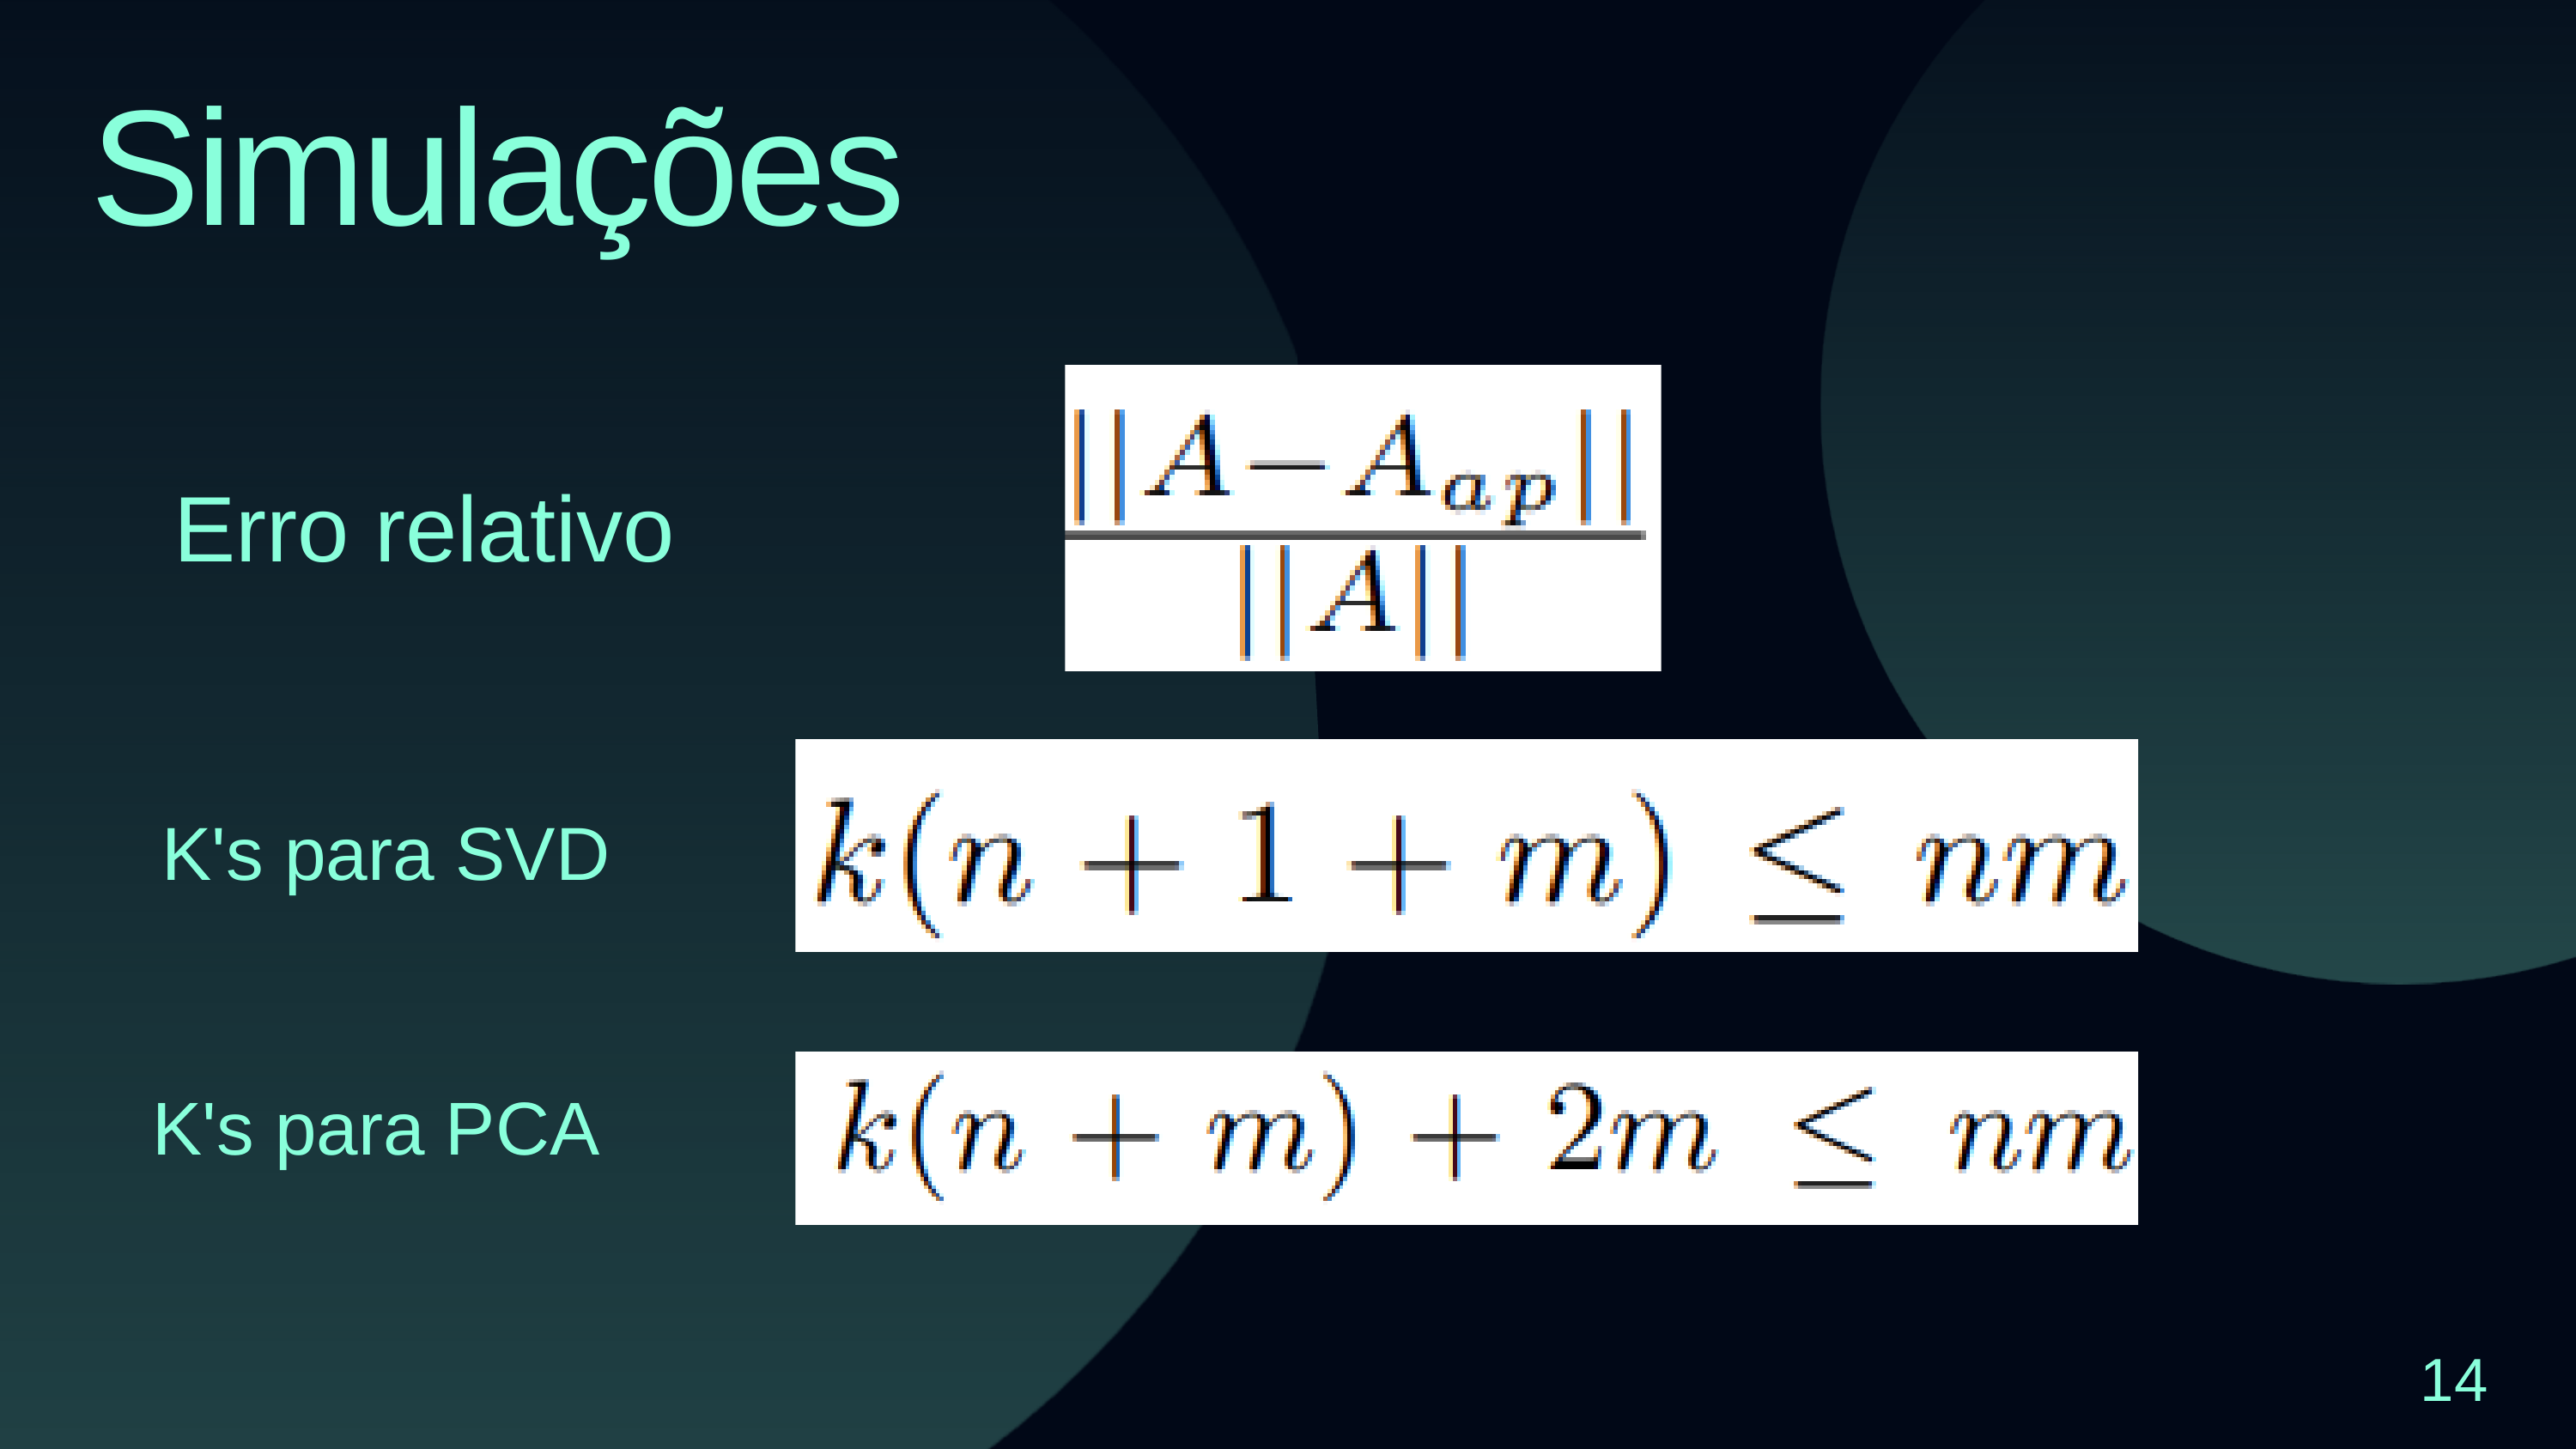

Simulações

Erro relativo

K's para SVD

K's para PCA
14